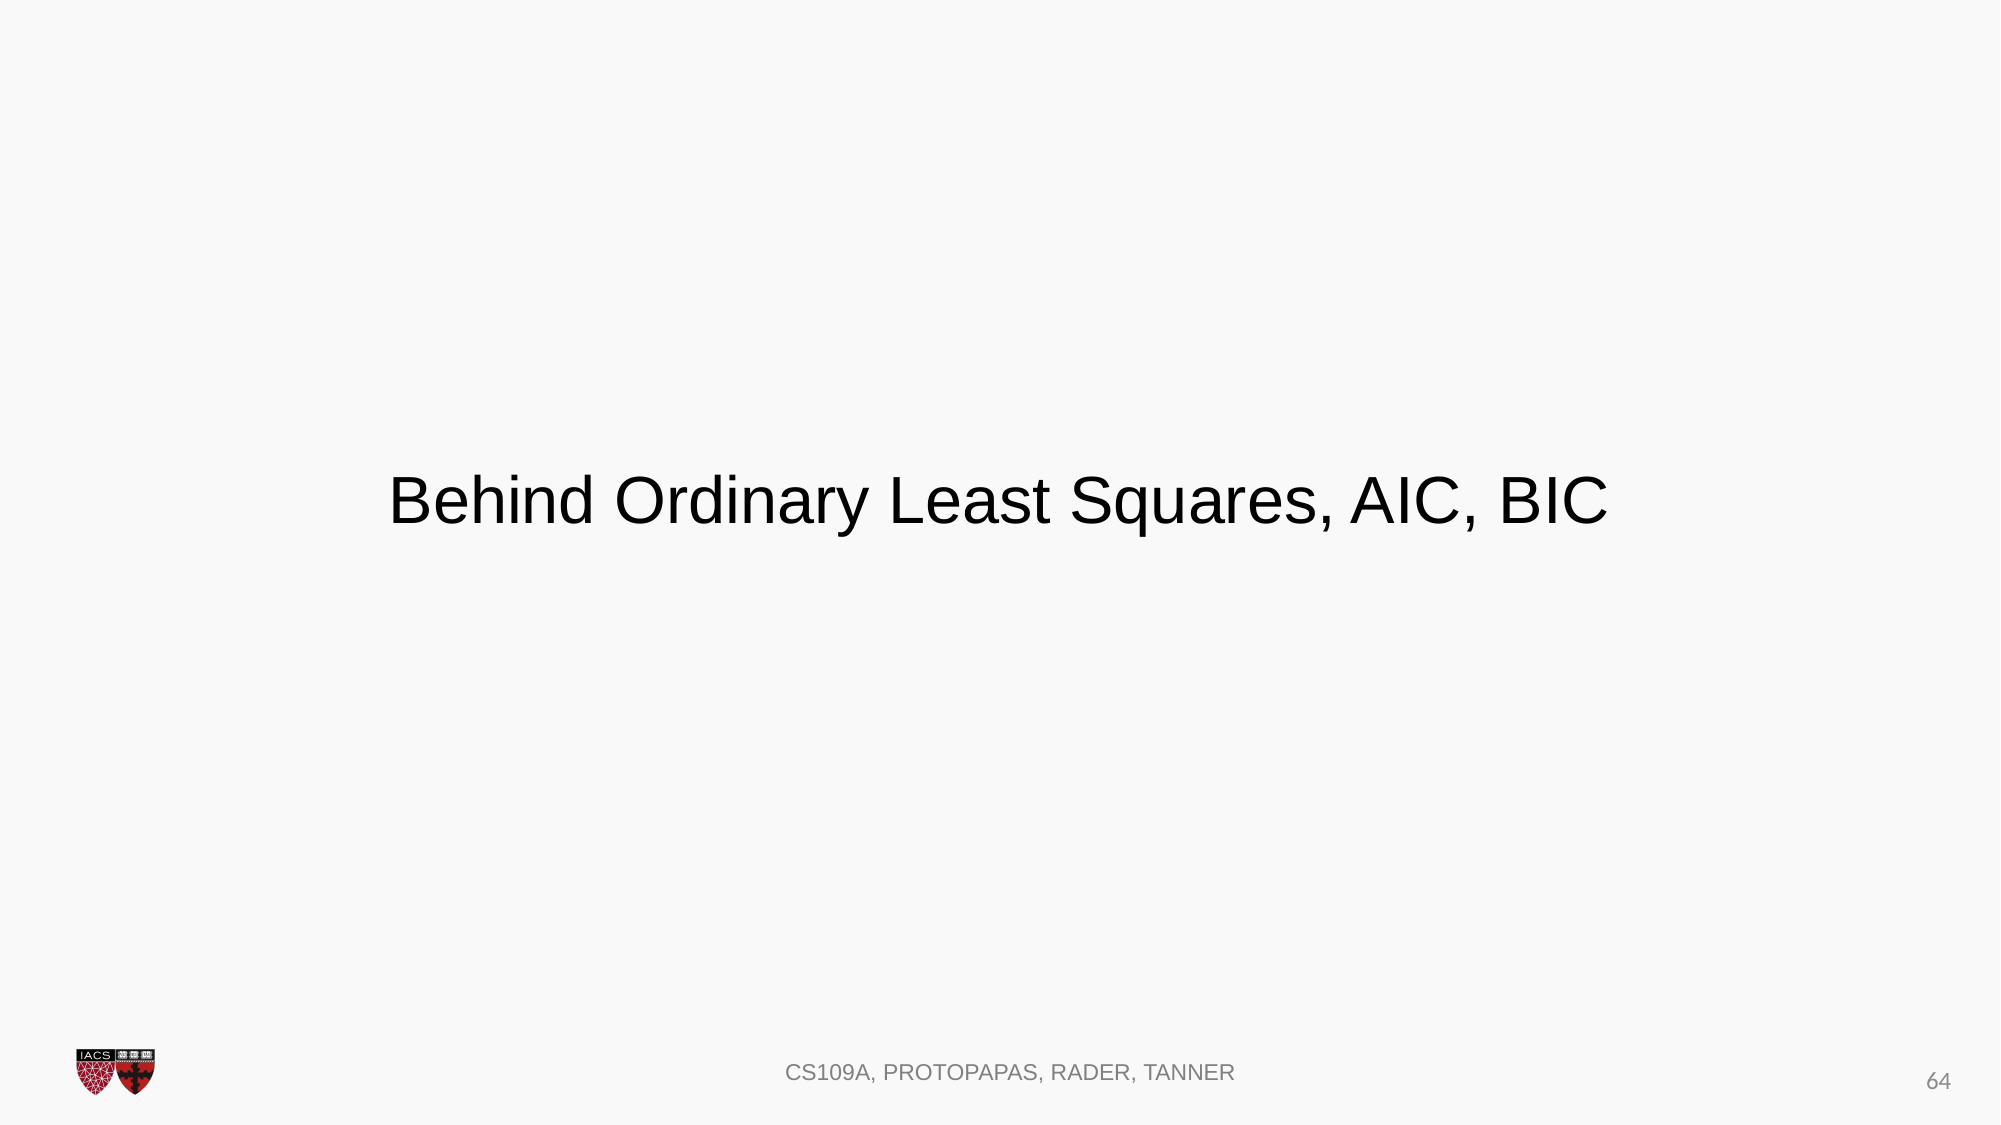

# Behind Ordinary Least Squares, AIC, BIC
64